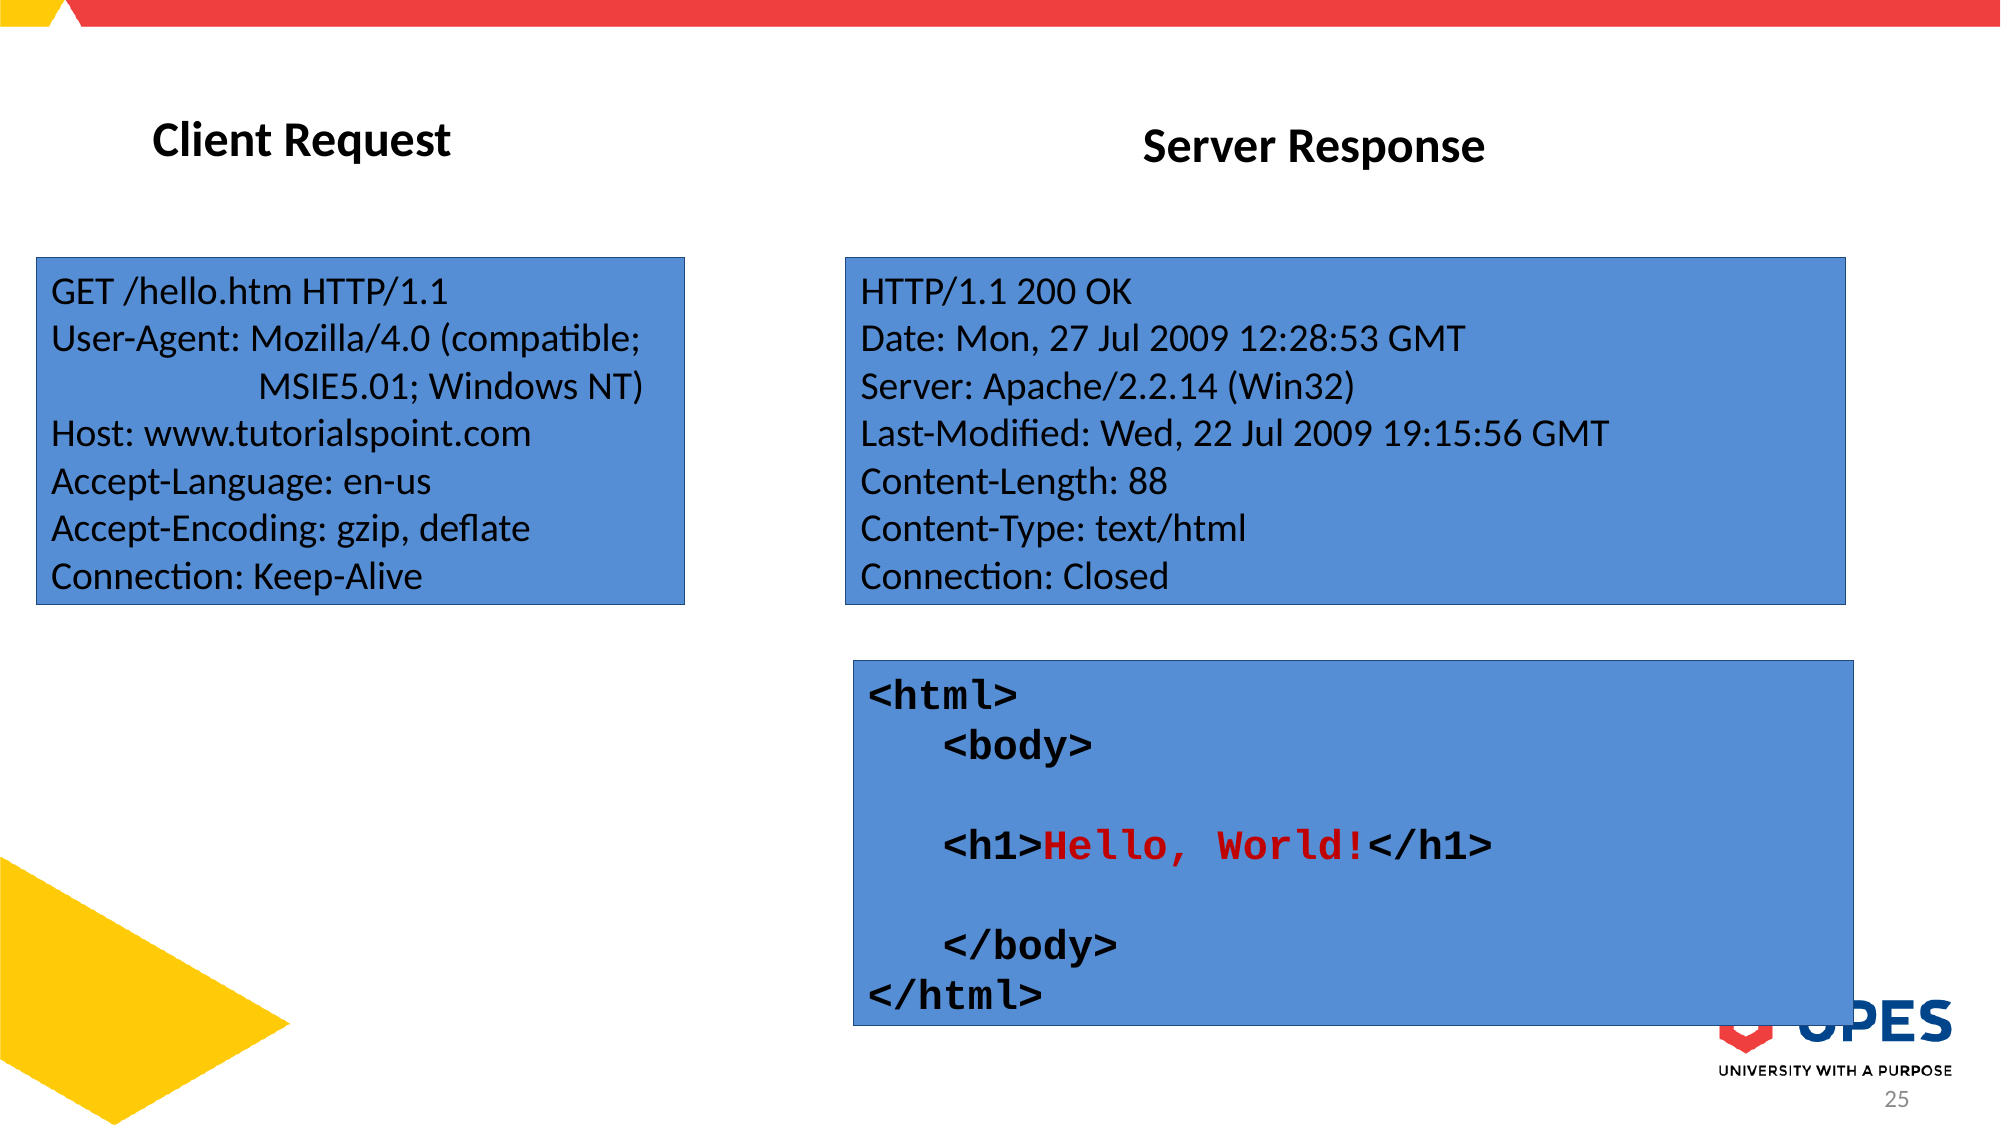

Client Request
Server Response
GET /hello.htm HTTP/1.1
User-Agent: Mozilla/4.0 (compatible;
                       MSIE5.01; Windows NT)
Host: www.tutorialspoint.com
Accept-Language: en-us
Accept-Encoding: gzip, deflate
Connection: Keep-Alive
HTTP/1.1 200 OK
Date: Mon, 27 Jul 2009 12:28:53 GMT
Server: Apache/2.2.14 (Win32)
Last-Modified: Wed, 22 Jul 2009 19:15:56 GMT
Content-Length: 88
Content-Type: text/html
Connection: Closed
<html>
   <body>

   <h1>Hello, World!</h1>

   </body>
</html>